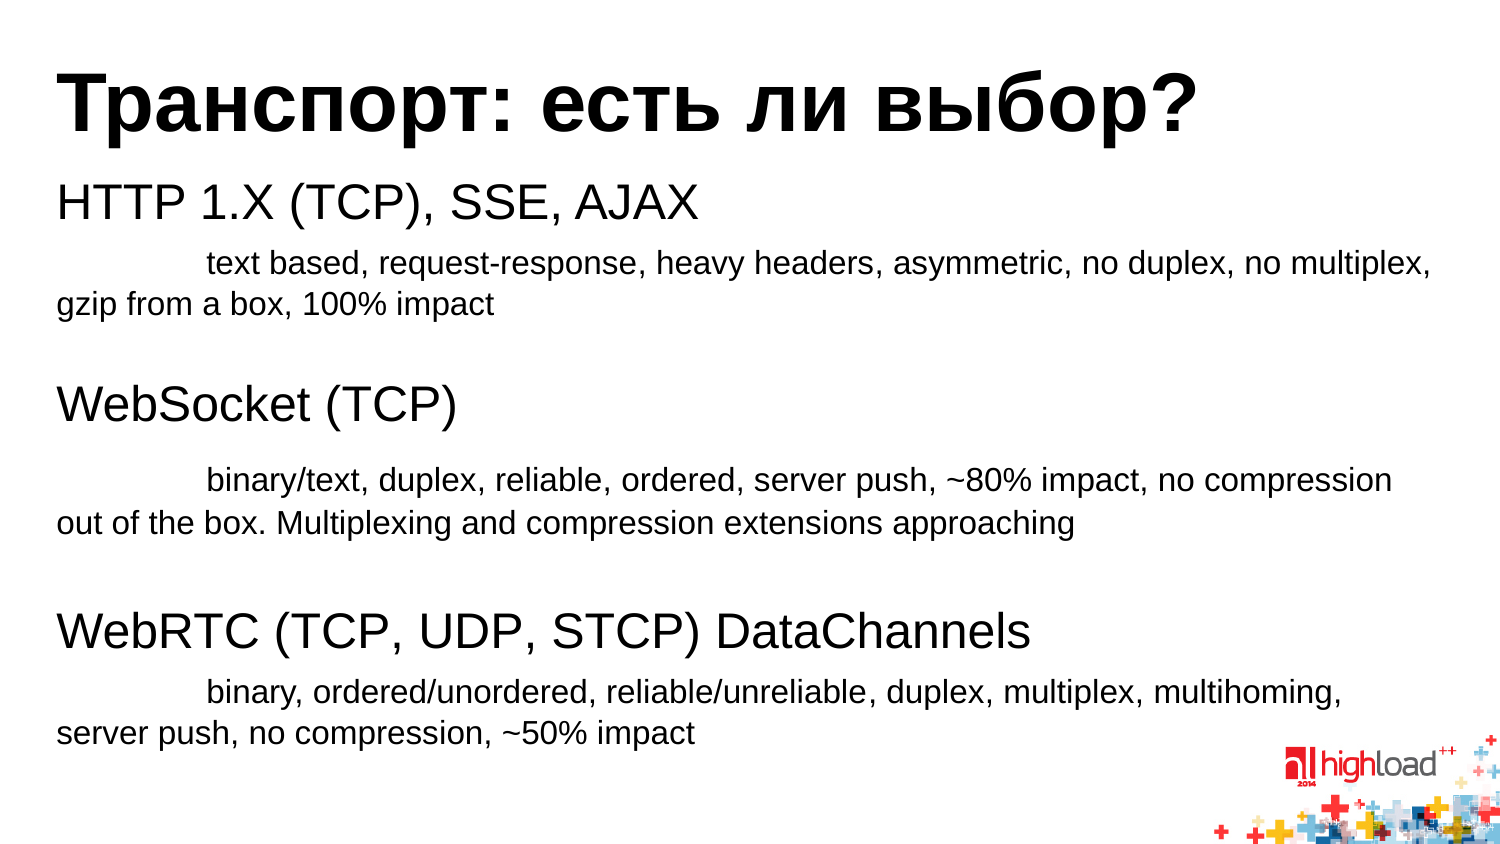

# Транспорт: есть ли выбор?
HTTP 1.X (TCP), SSE, AJAX
	text based, request-response, heavy headers, asymmetric, no duplex, no multiplex, gzip from a box, 100% impact
WebSocket (TCP)
	binary/text, duplex, reliable, ordered, server push, ~80% impact, no compression out of the box. Multiplexing and compression extensions approaching

WebRTC (TCP, UDP, STCP) DataChannels
	binary, ordered/unordered, reliable/unreliable, duplex, multiplex, multihoming, server push, no compression, ~50% impact